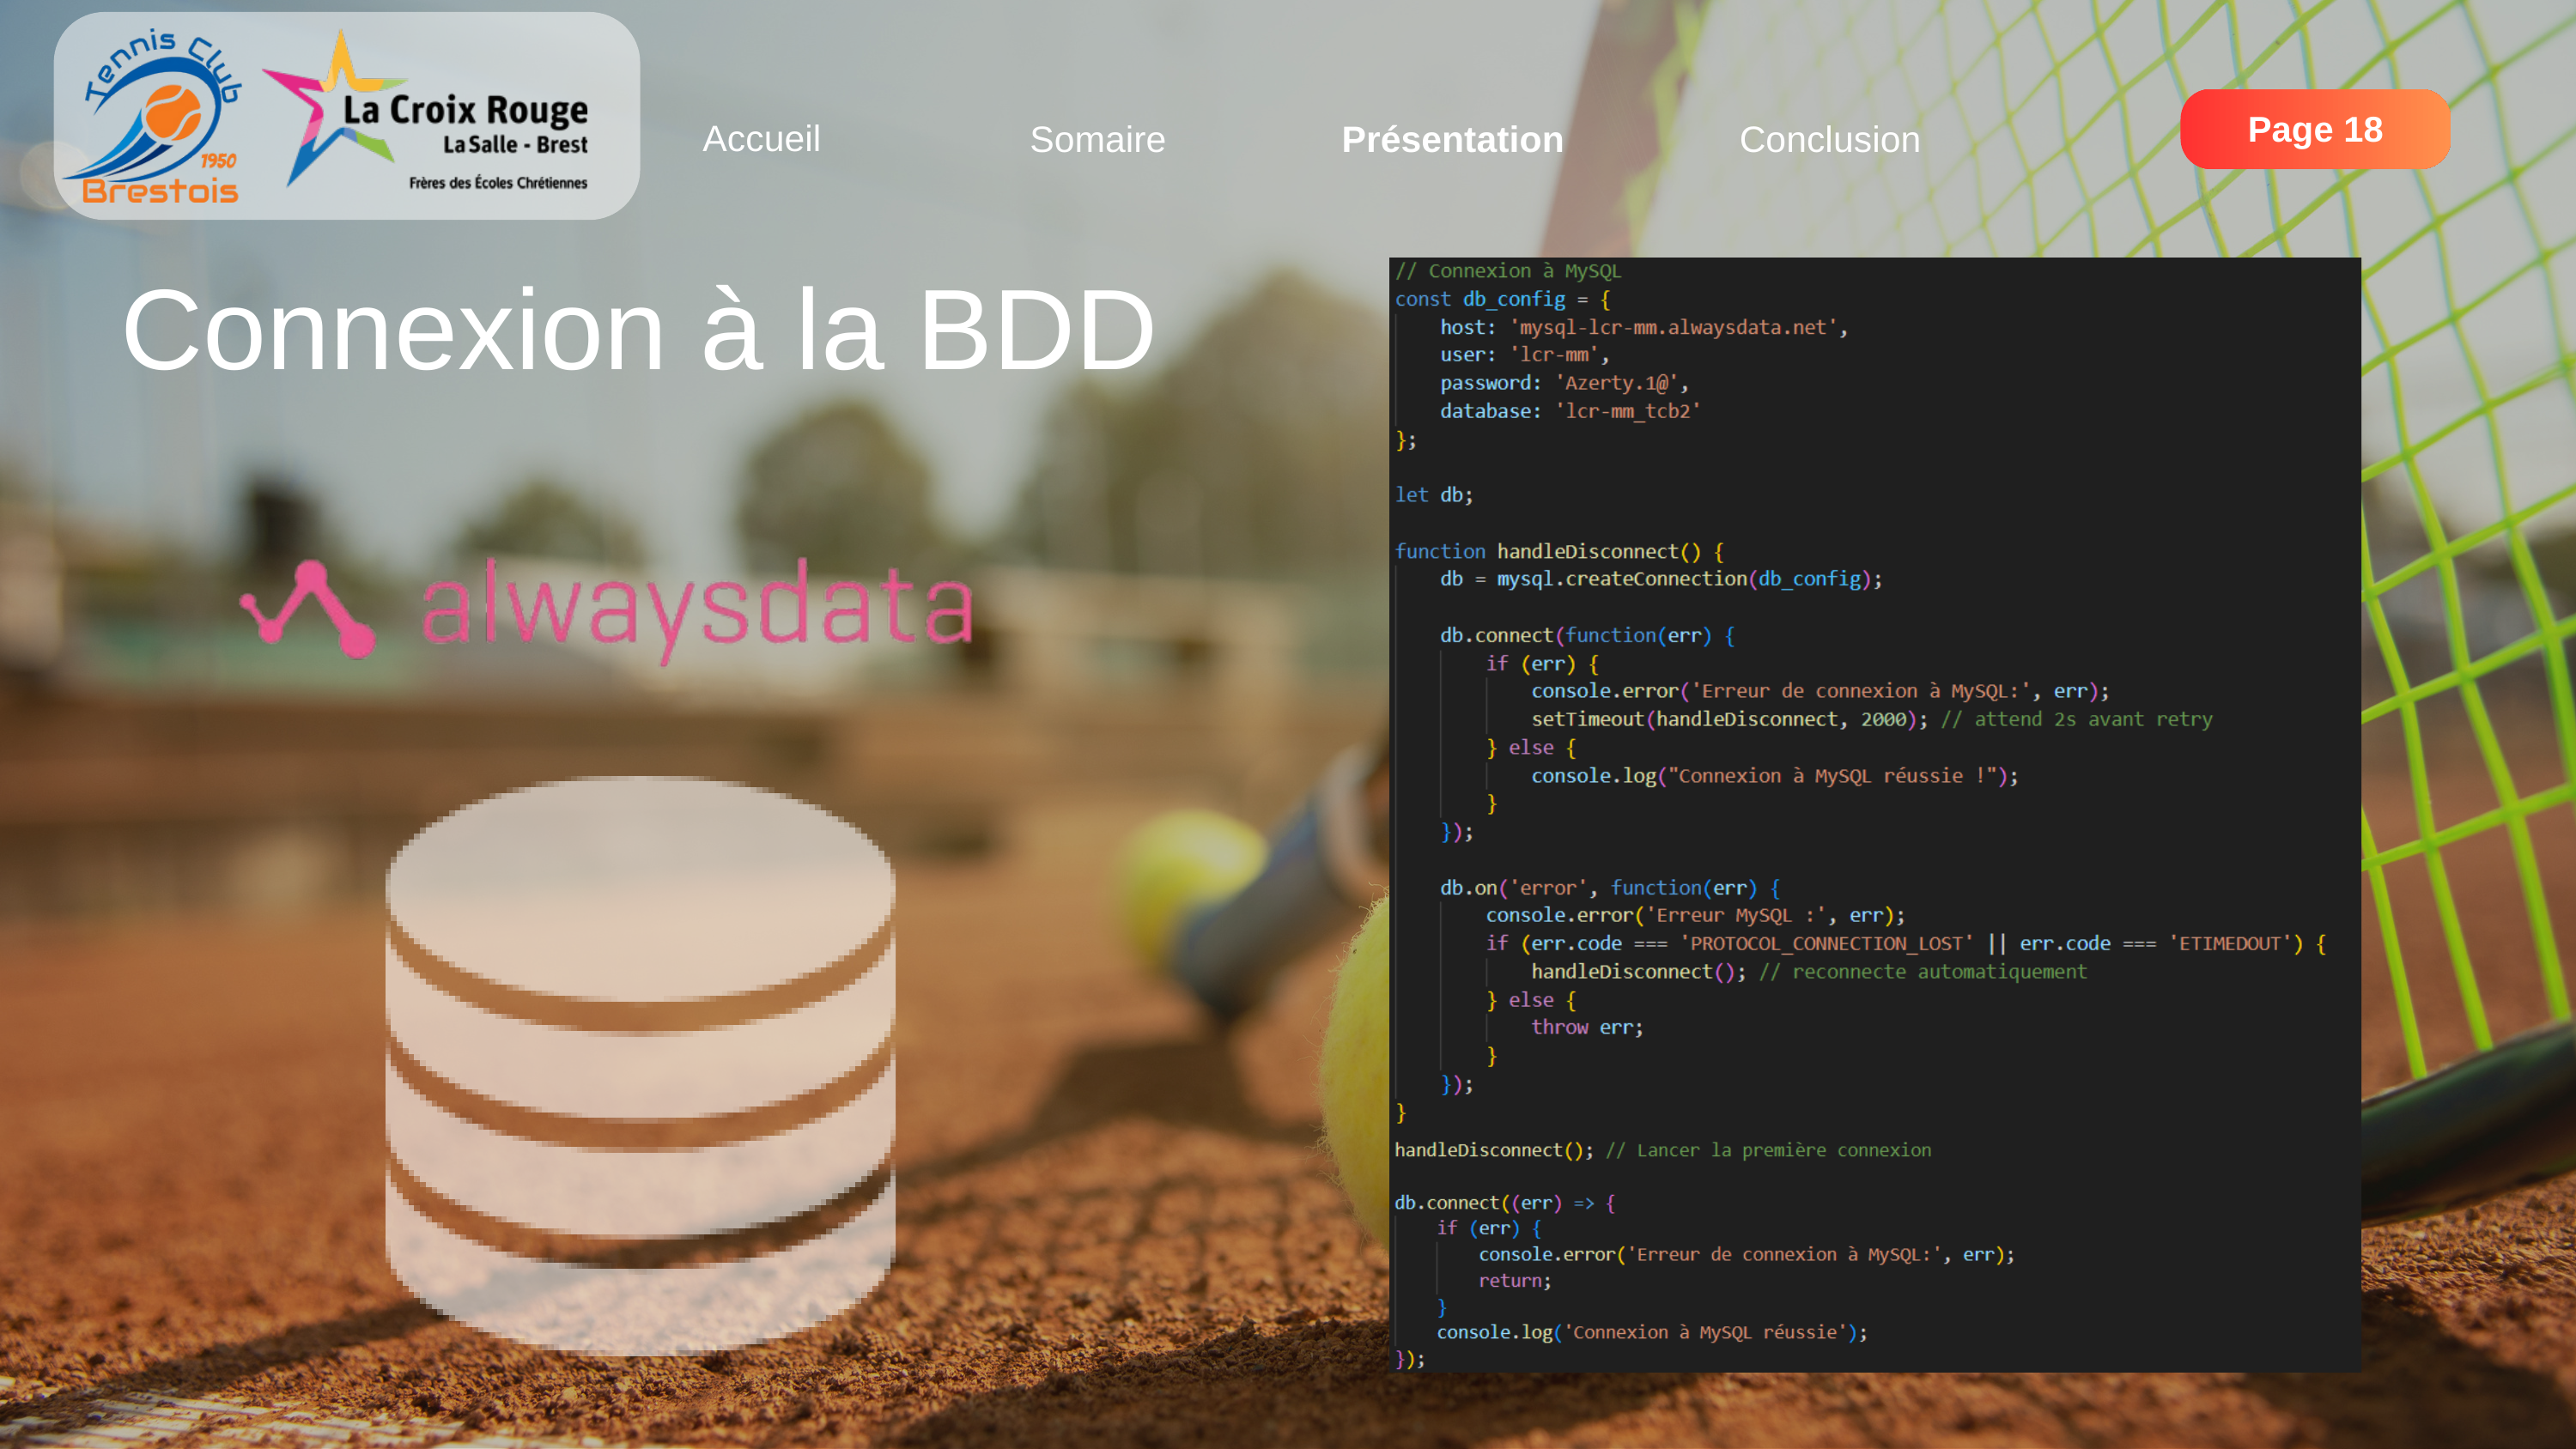

Page 18
Accueil
Somaire
Présentation
Conclusion

Connexion à la BDD